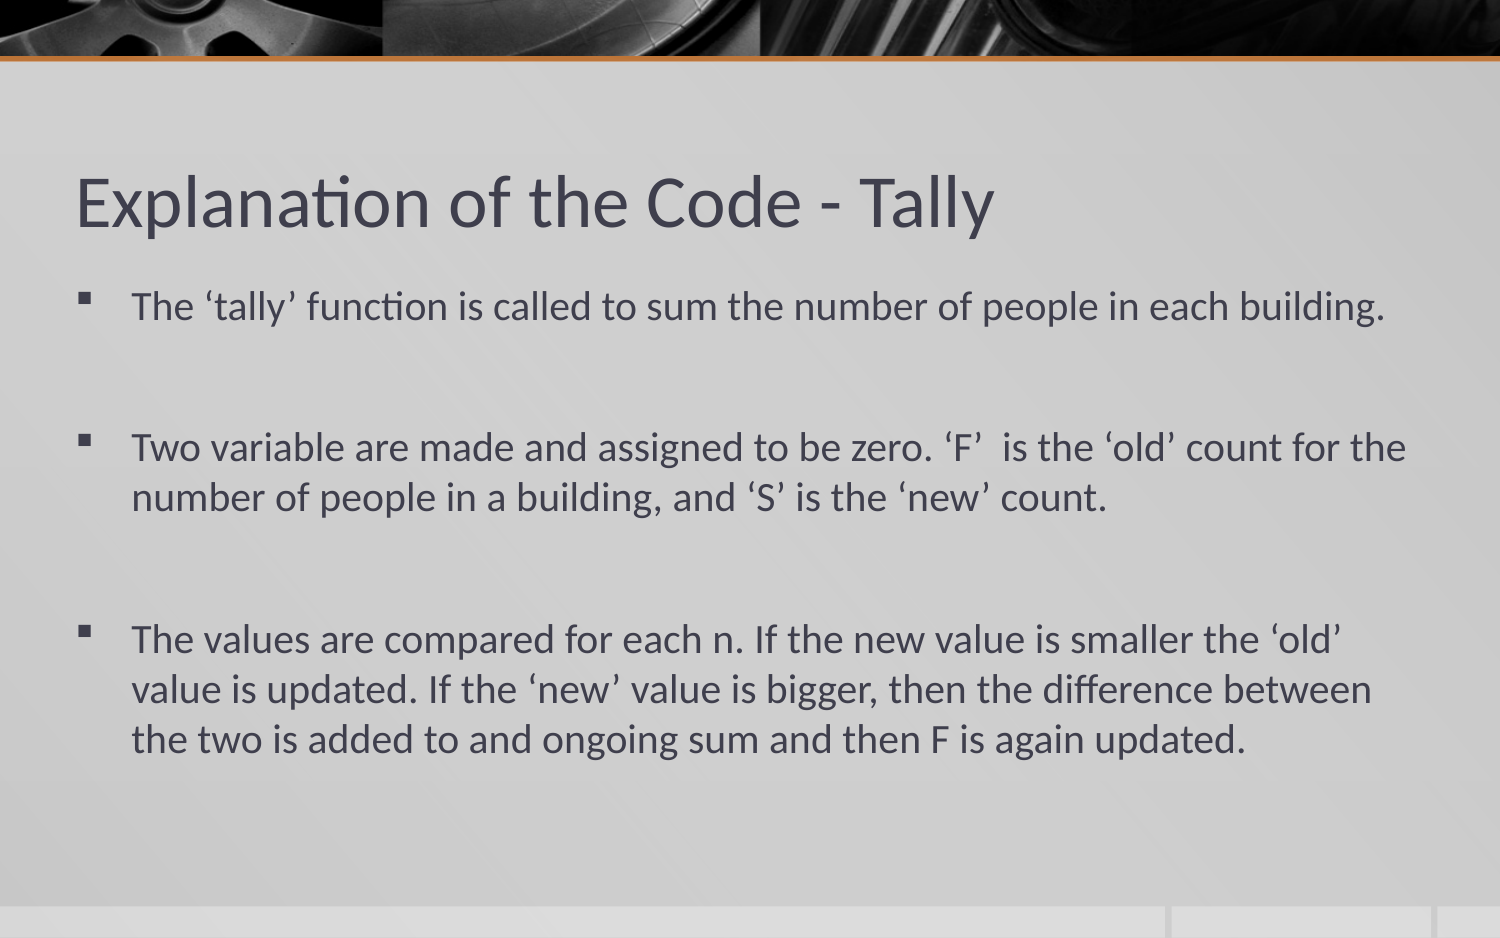

# Explanation of the Code - Tally
The ‘tally’ function is called to sum the number of people in each building.

Two variable are made and assigned to be zero. ‘F’  is the ‘old’ count for the number of people in a building, and ‘S’ is the ‘new’ count.

The values are compared for each n. If the new value is smaller the ‘old’ value is updated. If the ‘new’ value is bigger, then the difference between the two is added to and ongoing sum and then F is again updated.